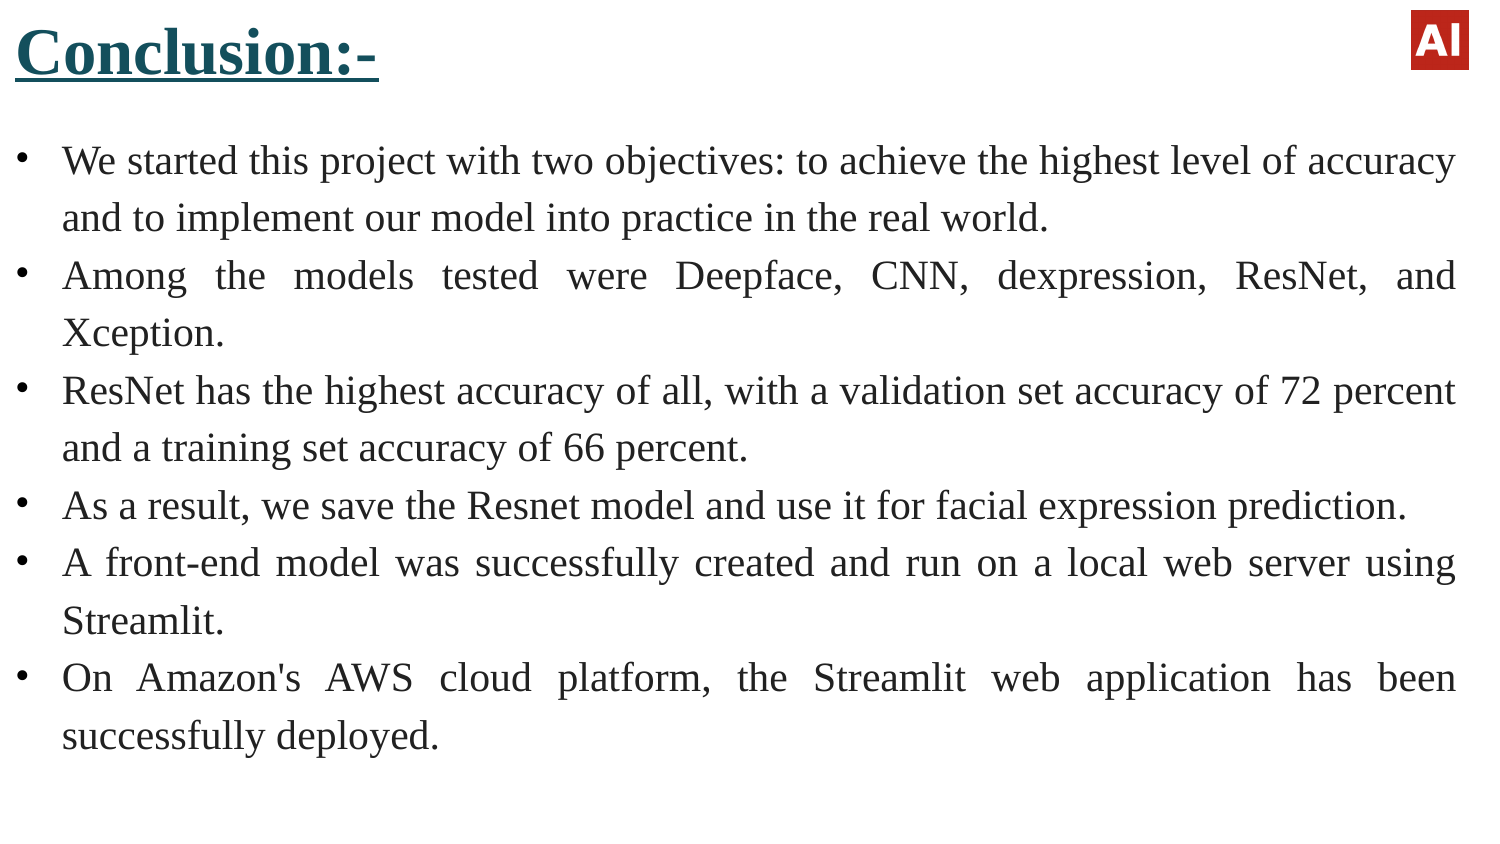

Conclusion:-

We started this project with two objectives: to achieve the highest level of accuracy and to implement our model into practice in the real world.
Among the models tested were Deepface, CNN, dexpression, ResNet, and Xception.
ResNet has the highest accuracy of all, with a validation set accuracy of 72 percent and a training set accuracy of 66 percent.
As a result, we save the Resnet model and use it for facial expression prediction.
A front-end model was successfully created and run on a local web server using Streamlit.
On Amazon's AWS cloud platform, the Streamlit web application has been successfully deployed.